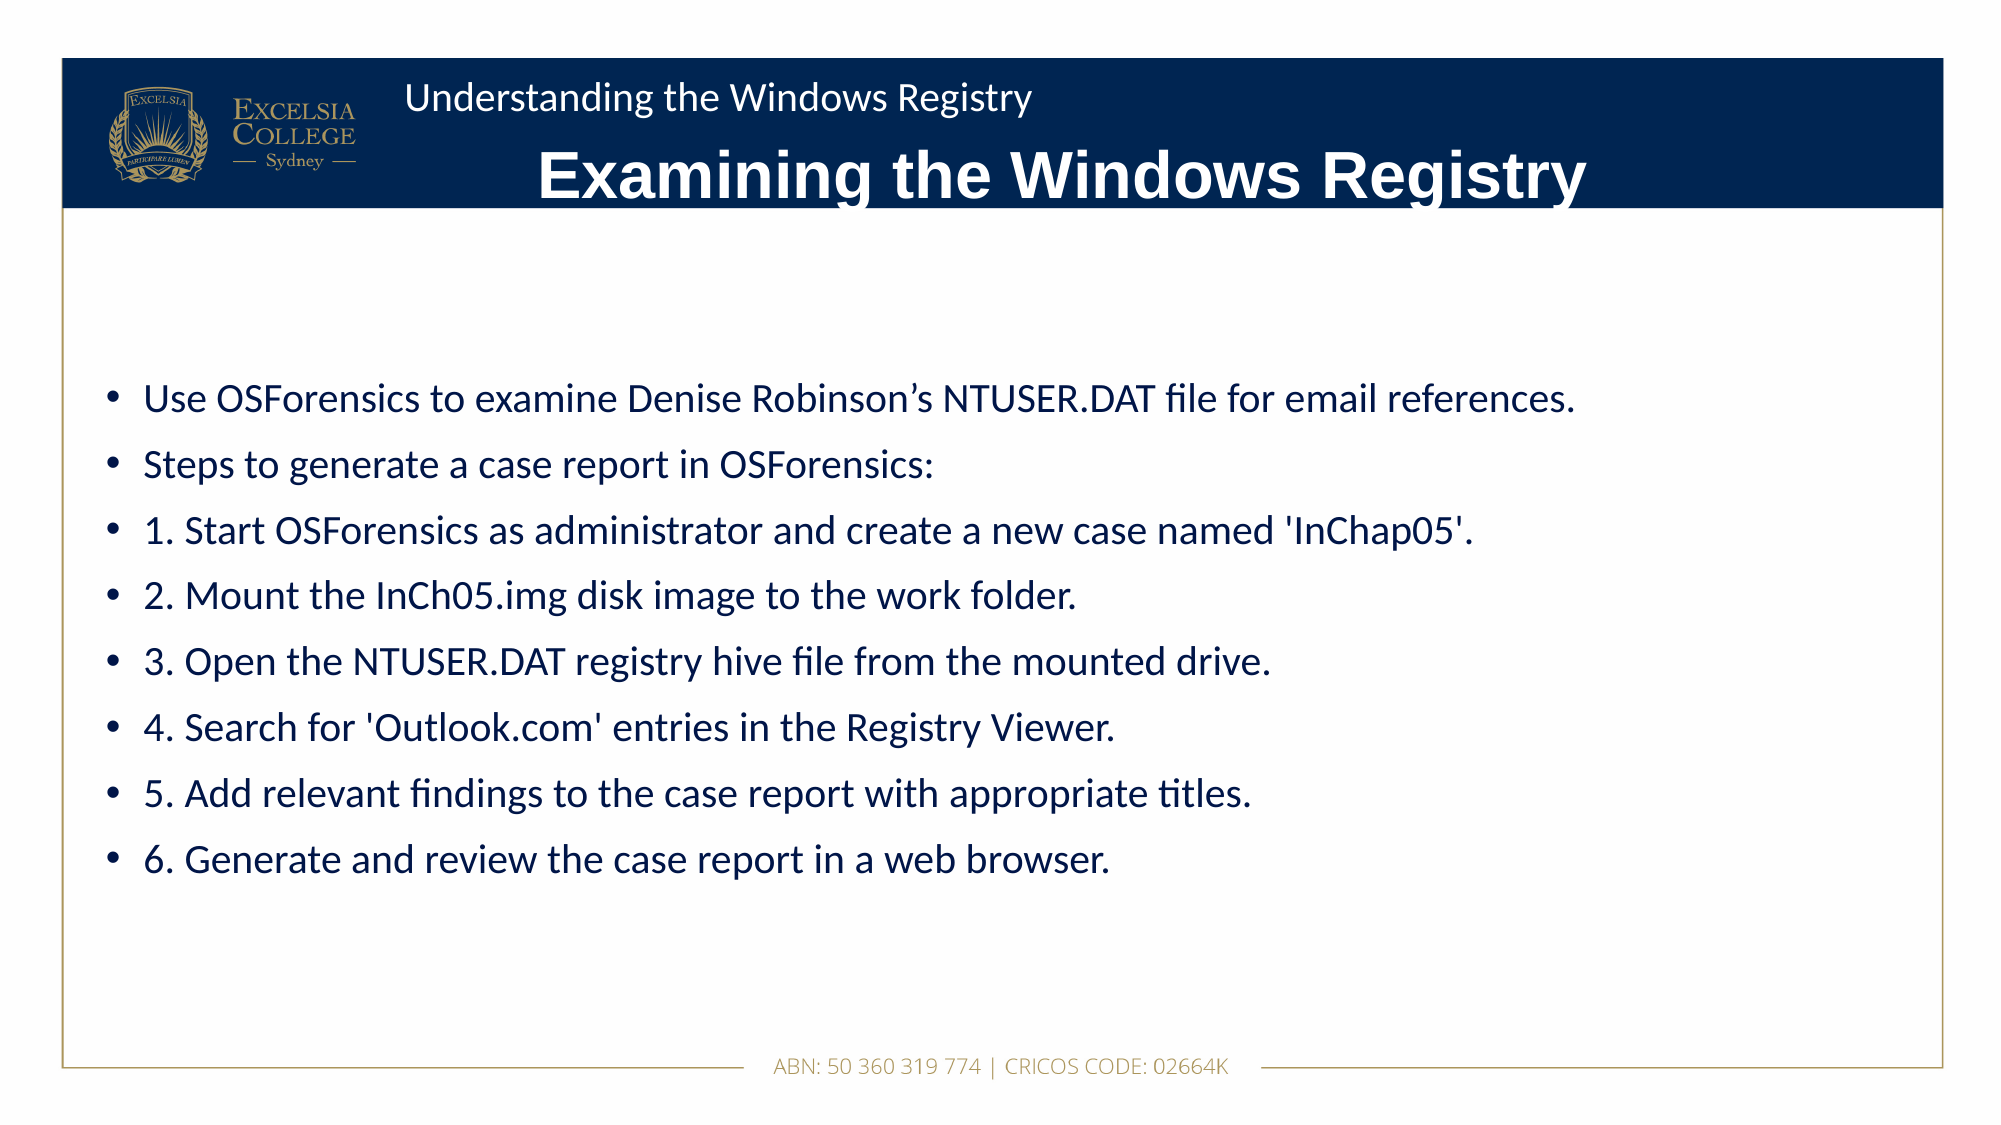

# Understanding the Windows Registry
Examining the Windows Registry
Use OSForensics to examine Denise Robinson’s NTUSER.DAT file for email references.
Steps to generate a case report in OSForensics:
1. Start OSForensics as administrator and create a new case named 'InChap05'.
2. Mount the InCh05.img disk image to the work folder.
3. Open the NTUSER.DAT registry hive file from the mounted drive.
4. Search for 'Outlook.com' entries in the Registry Viewer.
5. Add relevant findings to the case report with appropriate titles.
6. Generate and review the case report in a web browser.